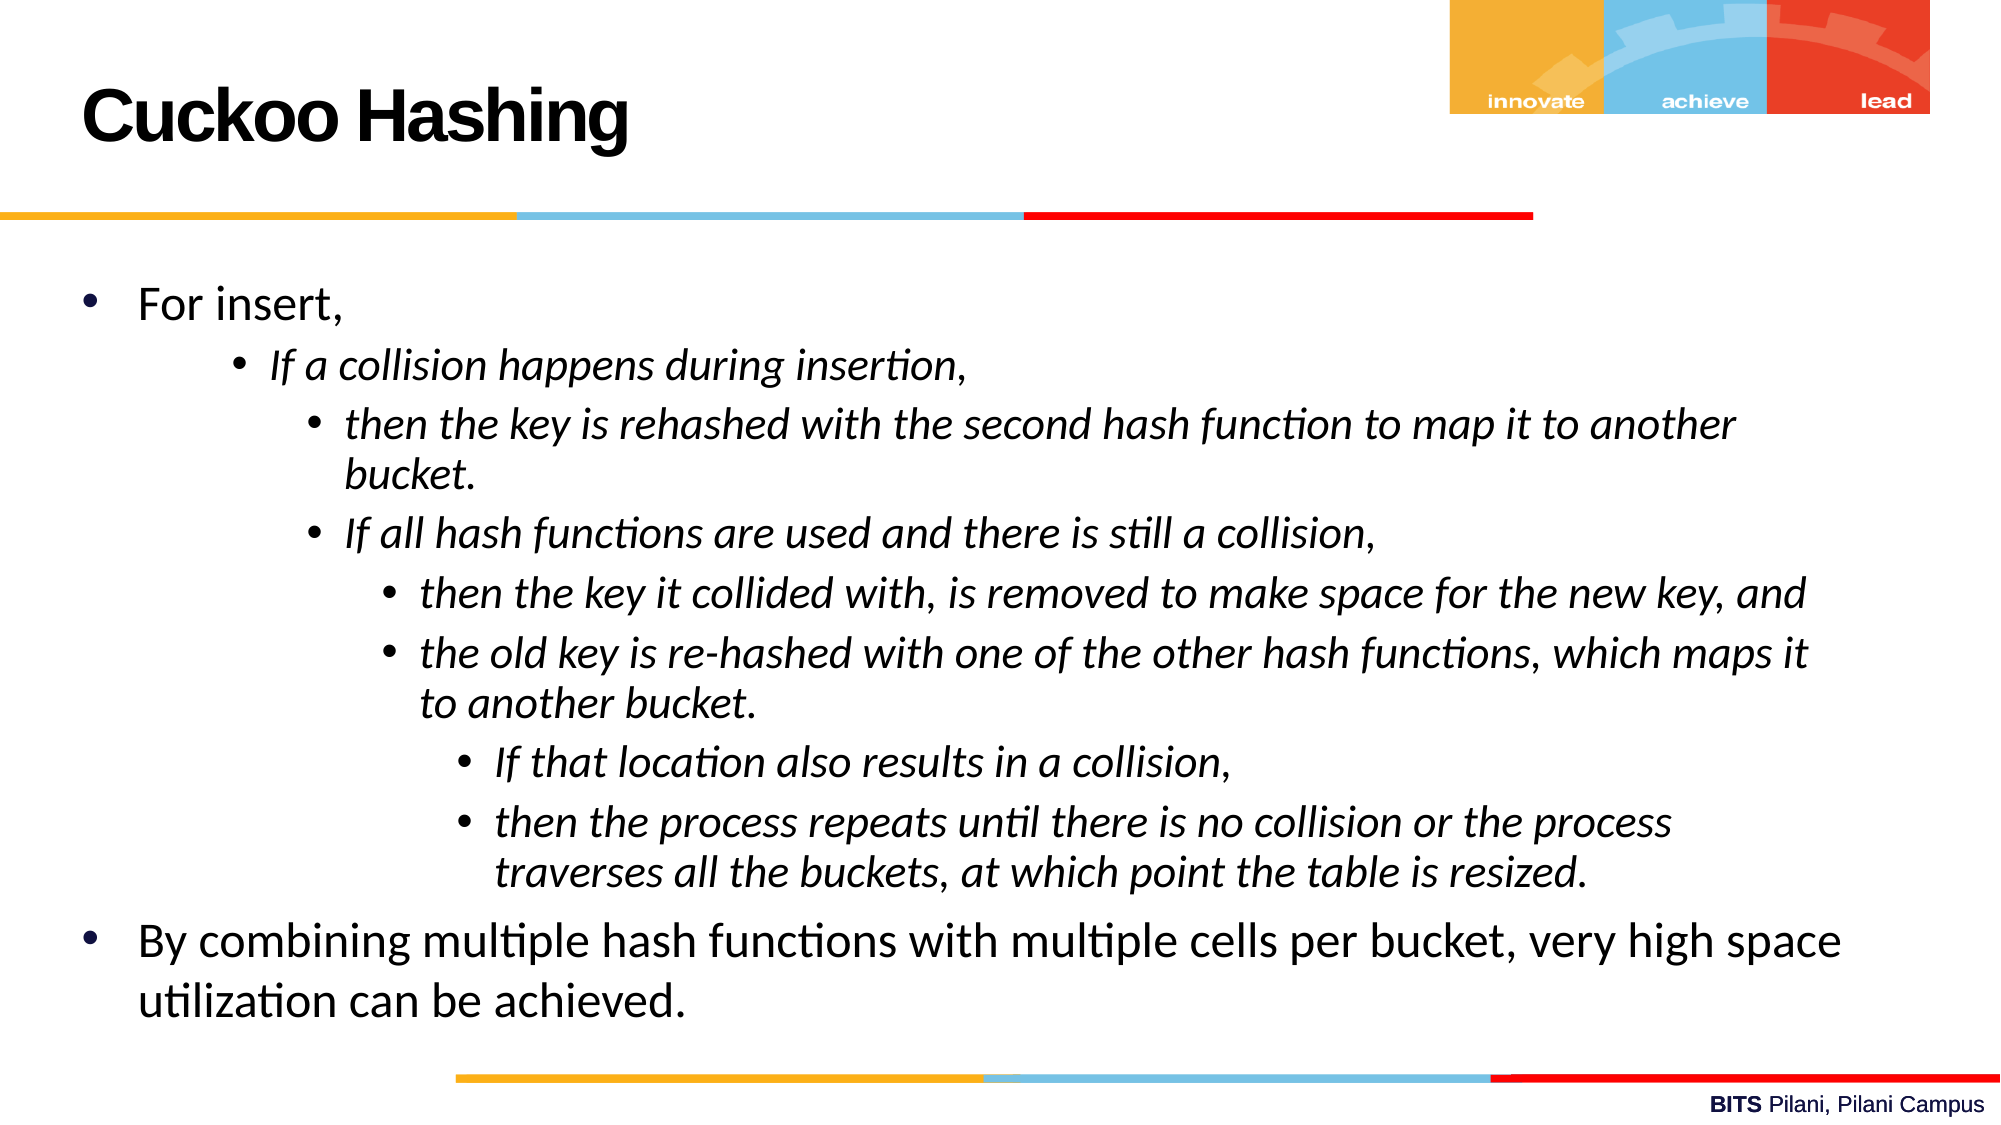

Cuckoo Hashing
For insert,
If a collision happens during insertion,
then the key is rehashed with the second hash function to map it to another bucket.
If all hash functions are used and there is still a collision,
then the key it collided with, is removed to make space for the new key, and
the old key is re-hashed with one of the other hash functions, which maps it to another bucket.
If that location also results in a collision,
then the process repeats until there is no collision or the process traverses all the buckets, at which point the table is resized.
By combining multiple hash functions with multiple cells per bucket, very high space utilization can be achieved.